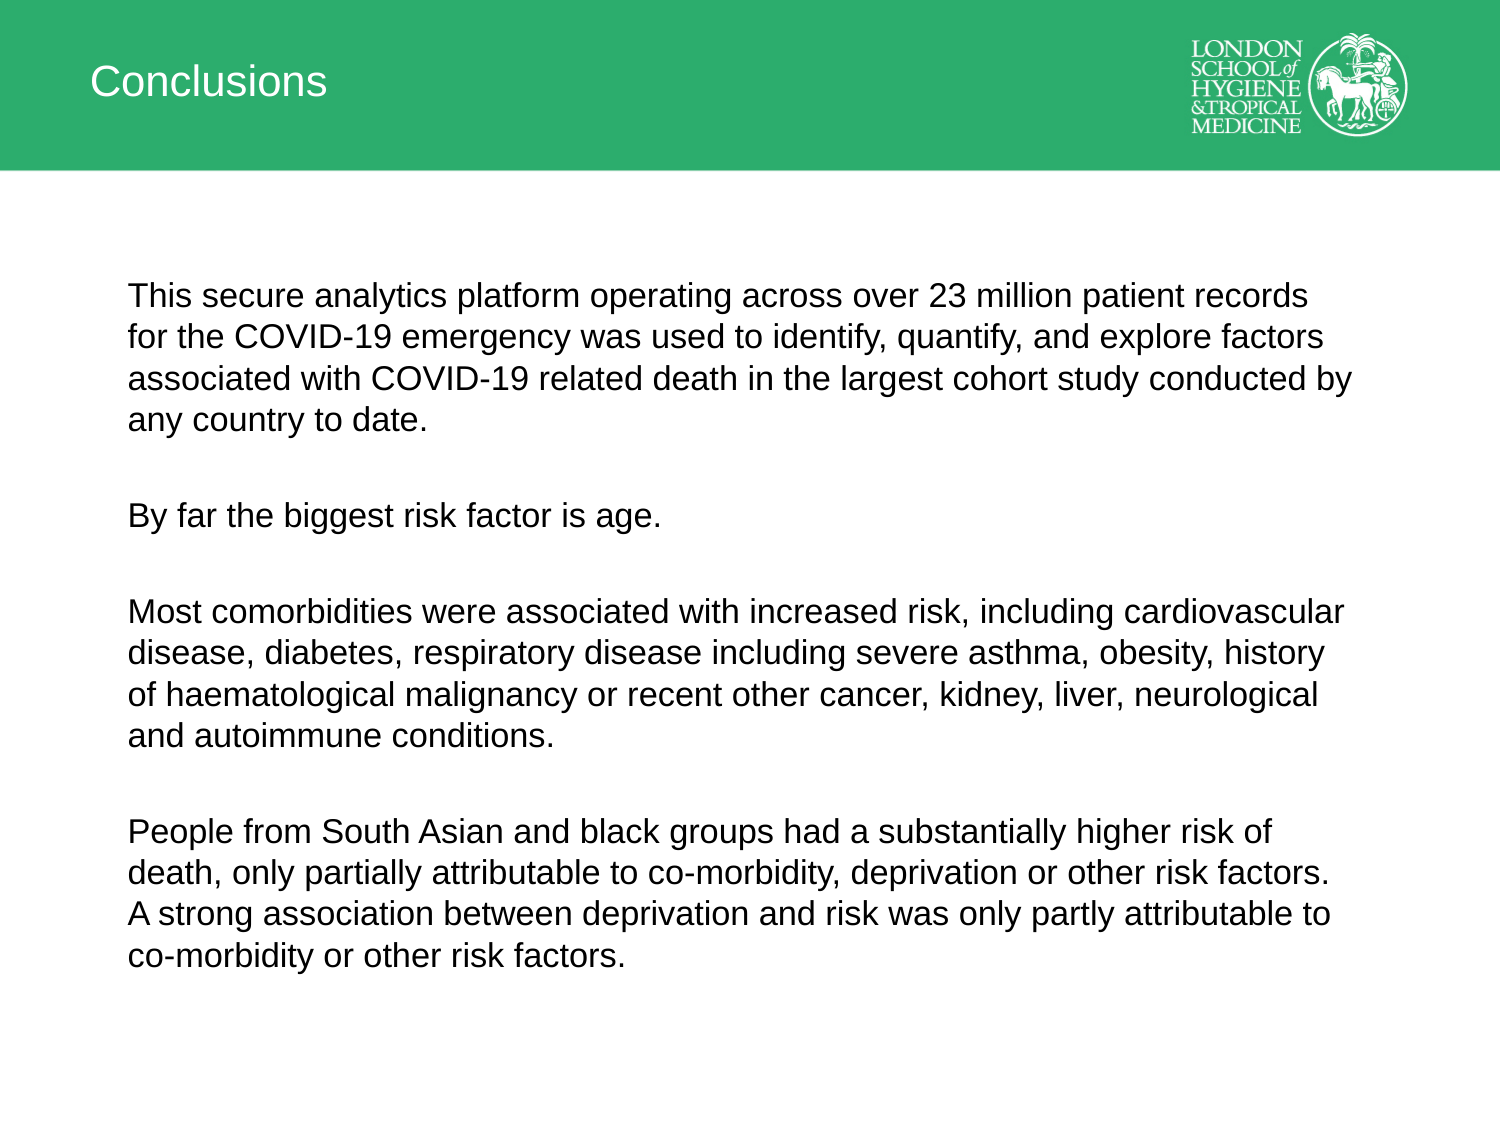

# Conclusions
This secure analytics platform operating across over 23 million patient records for the COVID-19 emergency was used to identify, quantify, and explore factors associated with COVID-19 related death in the largest cohort study conducted by any country to date.

By far the biggest risk factor is age.

Most comorbidities were associated with increased risk, including cardiovascular disease, diabetes, respiratory disease including severe asthma, obesity, history of haematological malignancy or recent other cancer, kidney, liver, neurological and autoimmune conditions.

People from South Asian and black groups had a substantially higher risk of death, only partially attributable to co-morbidity, deprivation or other risk factors. A strong association between deprivation and risk was only partly attributable to co-morbidity or other risk factors.